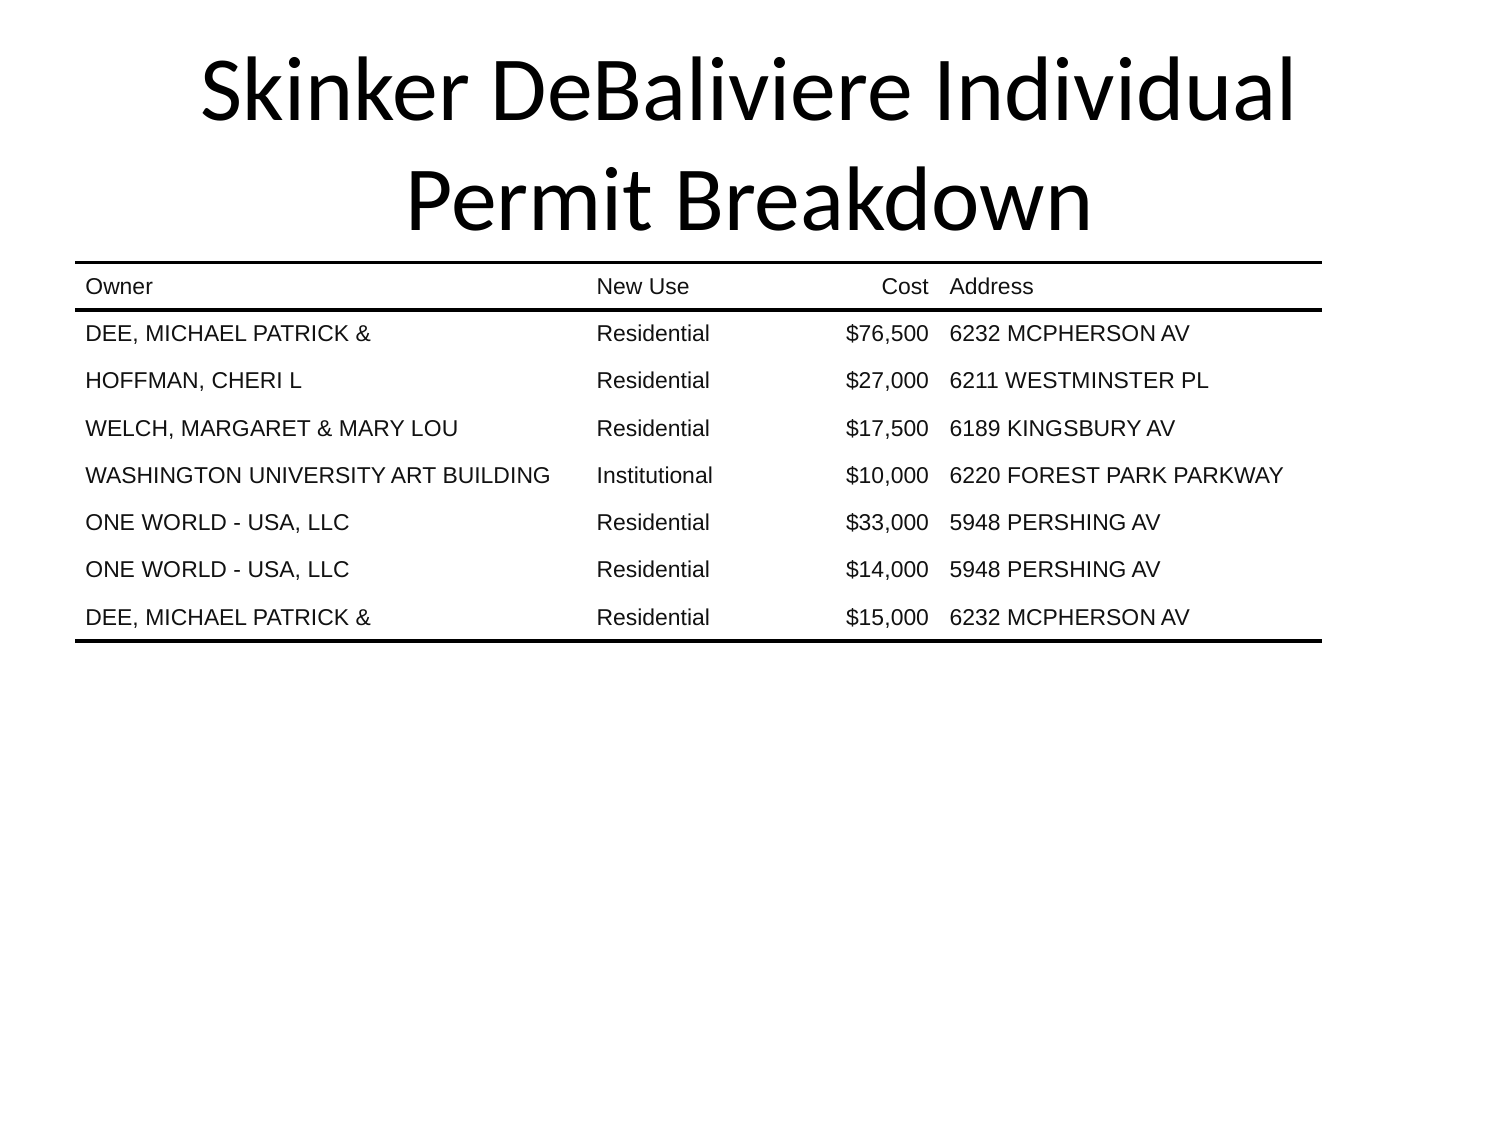

# Skinker DeBaliviere Individual Permit Breakdown
| Owner | New Use | Cost | Address |
| --- | --- | --- | --- |
| DEE, MICHAEL PATRICK & | Residential | $76,500 | 6232 MCPHERSON AV |
| HOFFMAN, CHERI L | Residential | $27,000 | 6211 WESTMINSTER PL |
| WELCH, MARGARET & MARY LOU | Residential | $17,500 | 6189 KINGSBURY AV |
| WASHINGTON UNIVERSITY ART BUILDING | Institutional | $10,000 | 6220 FOREST PARK PARKWAY |
| ONE WORLD - USA, LLC | Residential | $33,000 | 5948 PERSHING AV |
| ONE WORLD - USA, LLC | Residential | $14,000 | 5948 PERSHING AV |
| DEE, MICHAEL PATRICK & | Residential | $15,000 | 6232 MCPHERSON AV |